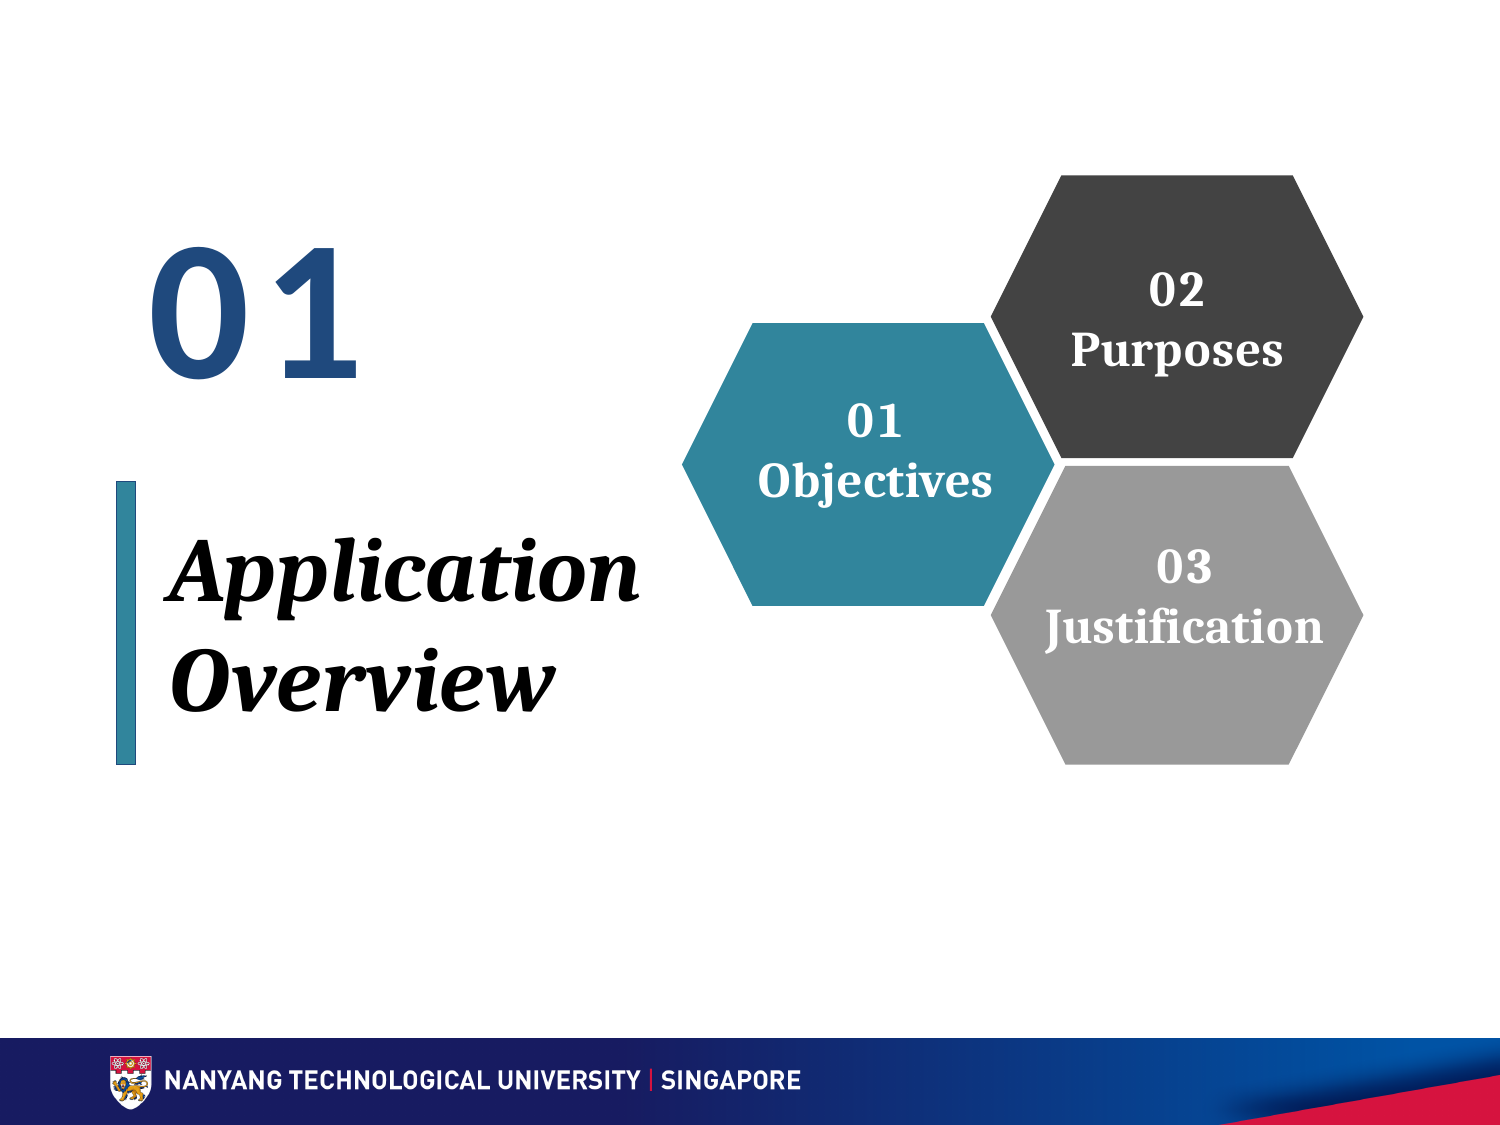

01
02
Purposes

01
Objectives

Application
Overview
03
Justification